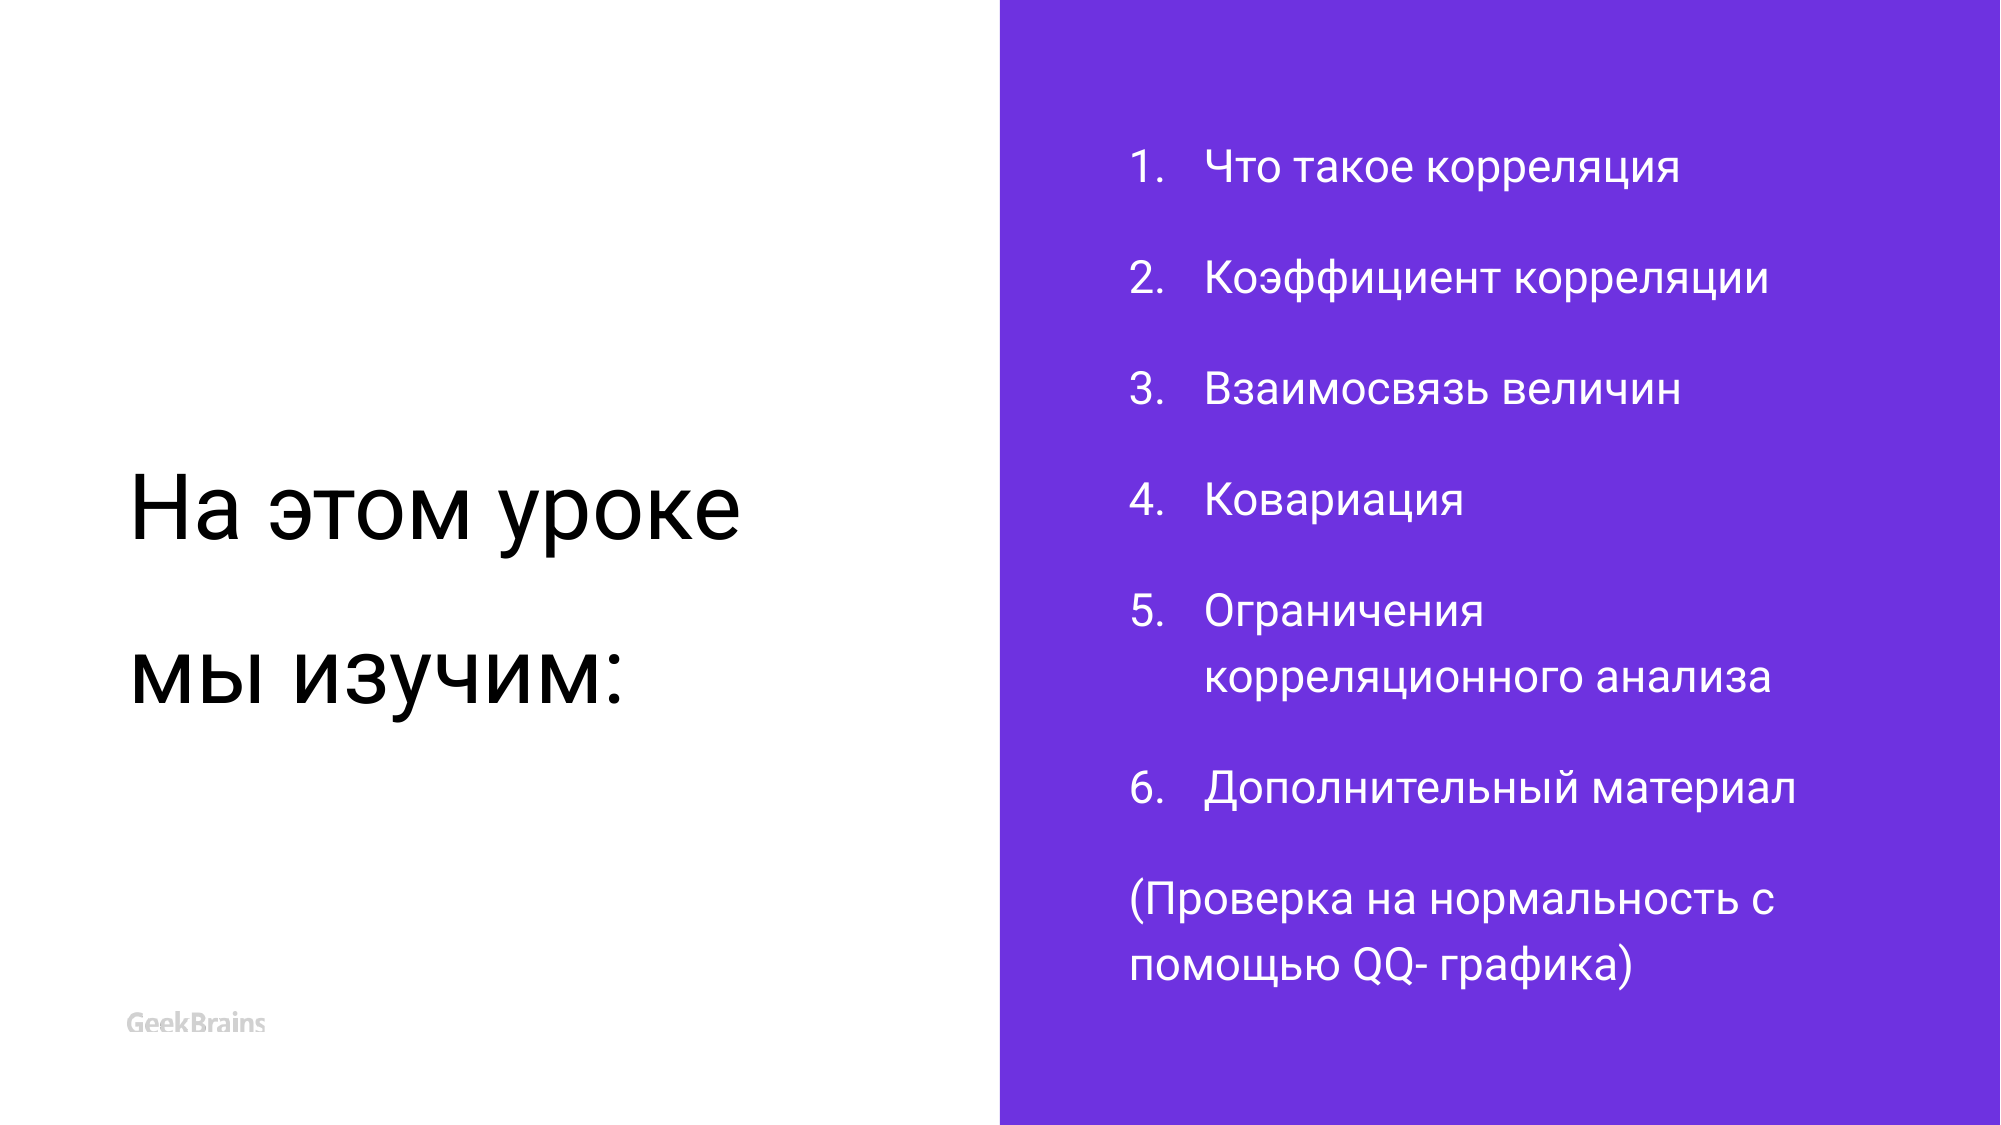

# На этом уроке мы изучим:
Что такое корреляция
Коэффициент корреляции
Взаимосвязь величин
Ковариация
Ограничения корреляционного анализа
Дополнительный материал
(Проверка на нормальность с помощью QQ- графика)